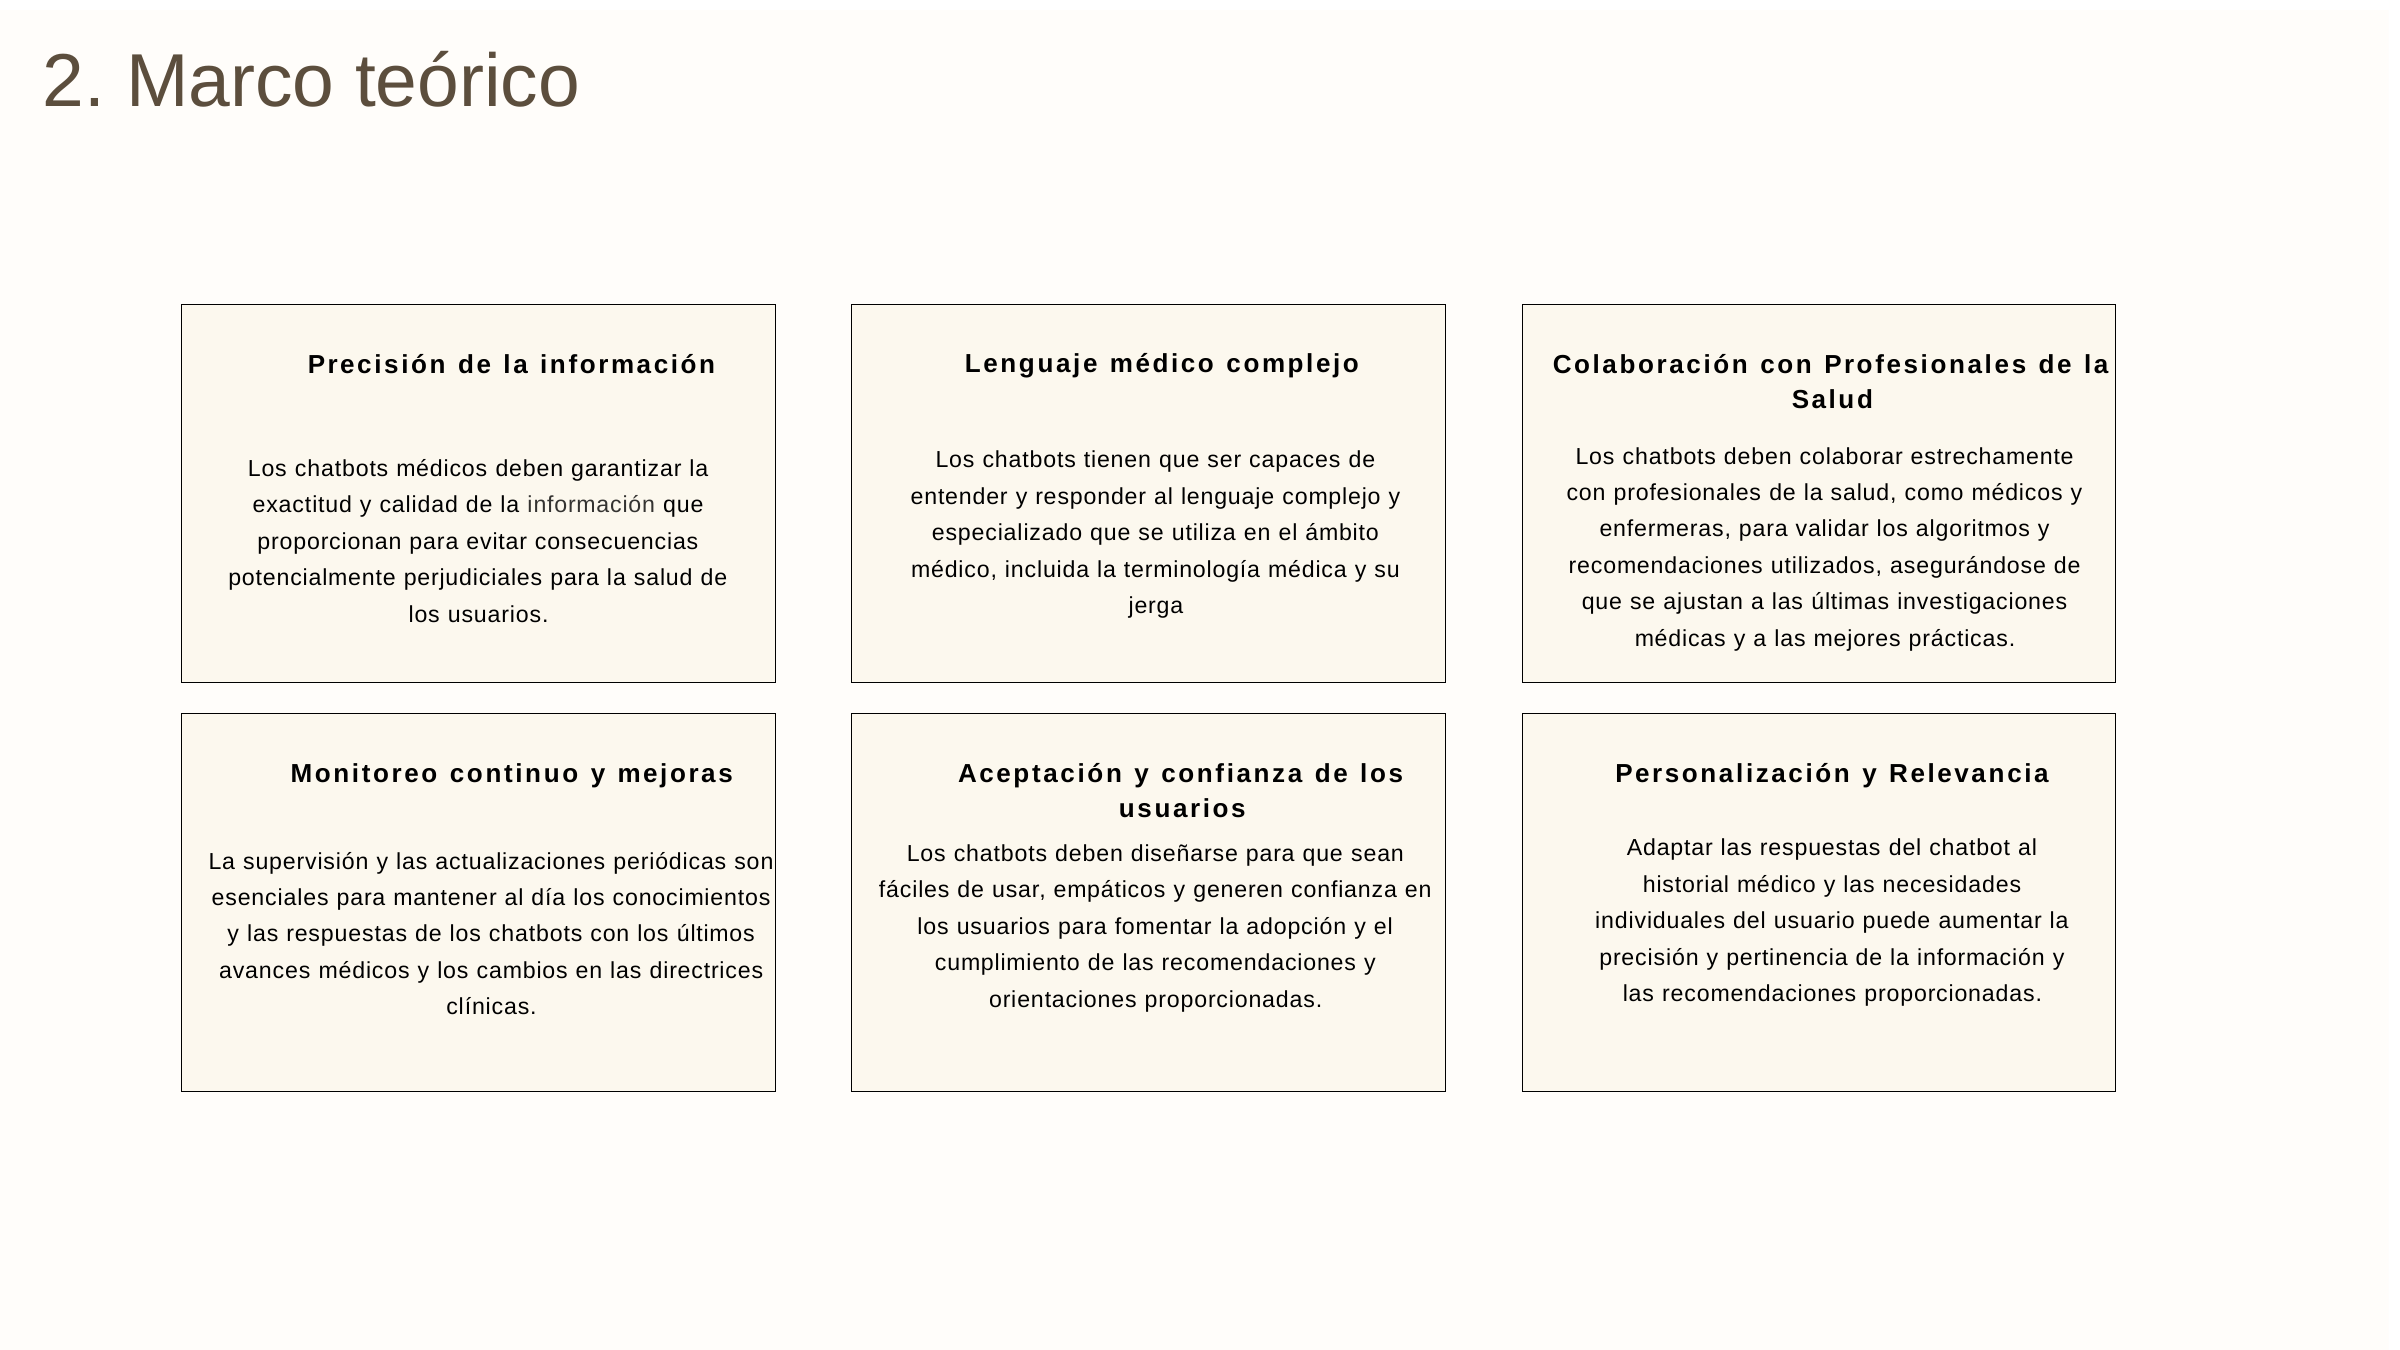

2. Marco teórico

Lenguaje médico complejo
Precisión de la información
Colaboración con Profesionales de la Salud
Los chatbots deben colaborar estrechamente con profesionales de la salud, como médicos y enfermeras, para validar los algoritmos y recomendaciones utilizados, asegurándose de que se ajustan a las últimas investigaciones médicas y a las mejores prácticas.
Los chatbots tienen que ser capaces de entender y responder al lenguaje complejo y especializado que se utiliza en el ámbito médico, incluida la terminología médica y su jerga
Los chatbots médicos deben garantizar la exactitud y calidad de la información que proporcionan para evitar consecuencias potencialmente perjudiciales para la salud de los usuarios.

Monitoreo continuo y mejoras
Aceptación y confianza de los usuarios
Personalización y Relevancia
Adaptar las respuestas del chatbot al historial médico y las necesidades individuales del usuario puede aumentar la precisión y pertinencia de la información y las recomendaciones proporcionadas.
Los chatbots deben diseñarse para que sean fáciles de usar, empáticos y generen confianza en los usuarios para fomentar la adopción y el cumplimiento de las recomendaciones y orientaciones proporcionadas.
La supervisión y las actualizaciones periódicas son esenciales para mantener al día los conocimientos y las respuestas de los chatbots con los últimos avances médicos y los cambios en las directrices clínicas.